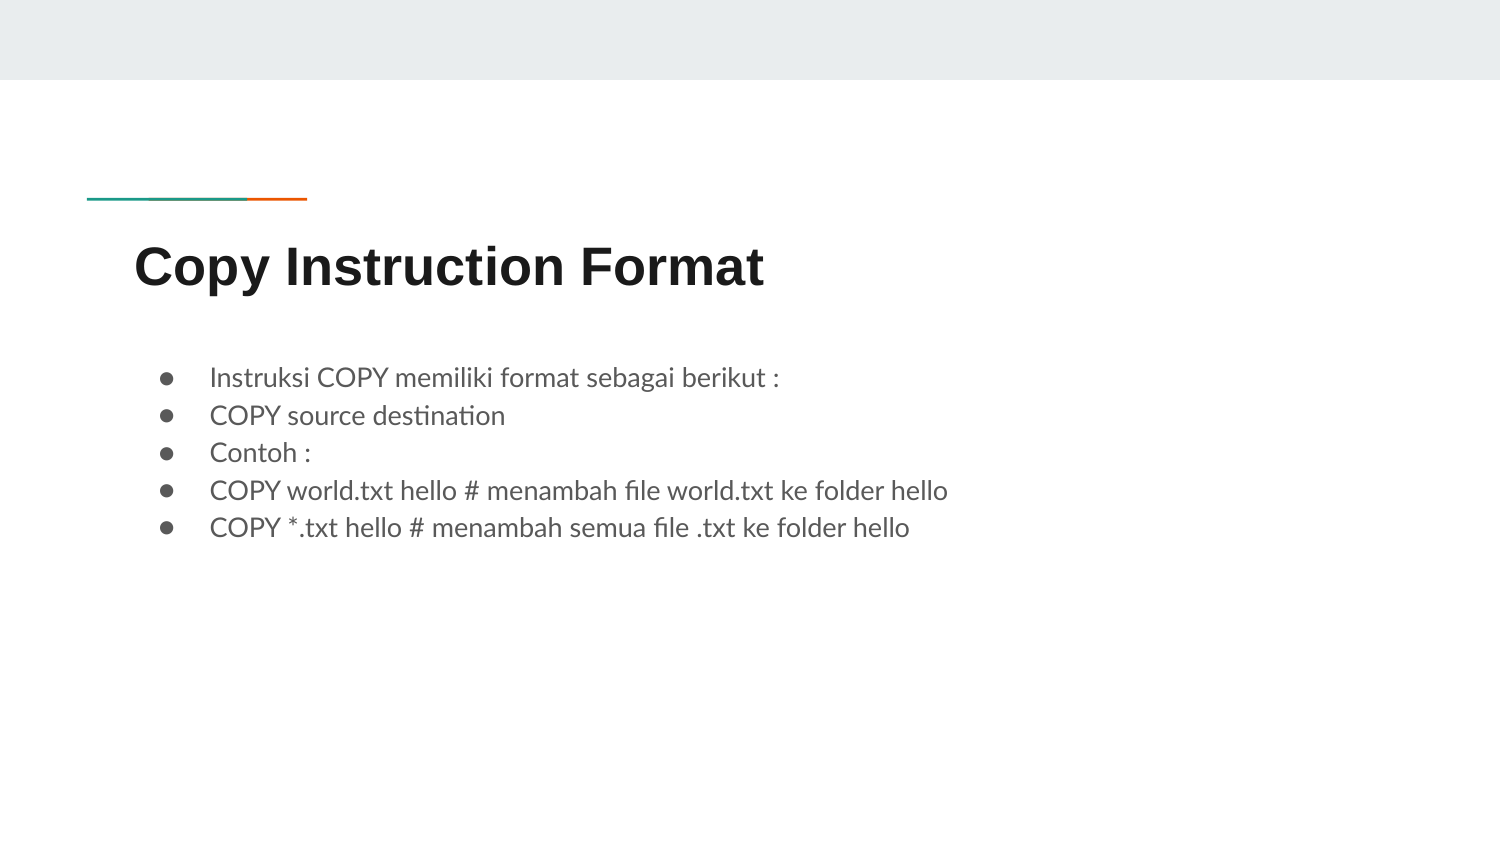

# Copy Instruction Format
Instruksi COPY memiliki format sebagai berikut :
COPY source destination
Contoh :
COPY world.txt hello # menambah file world.txt ke folder hello
COPY *.txt hello # menambah semua file .txt ke folder hello